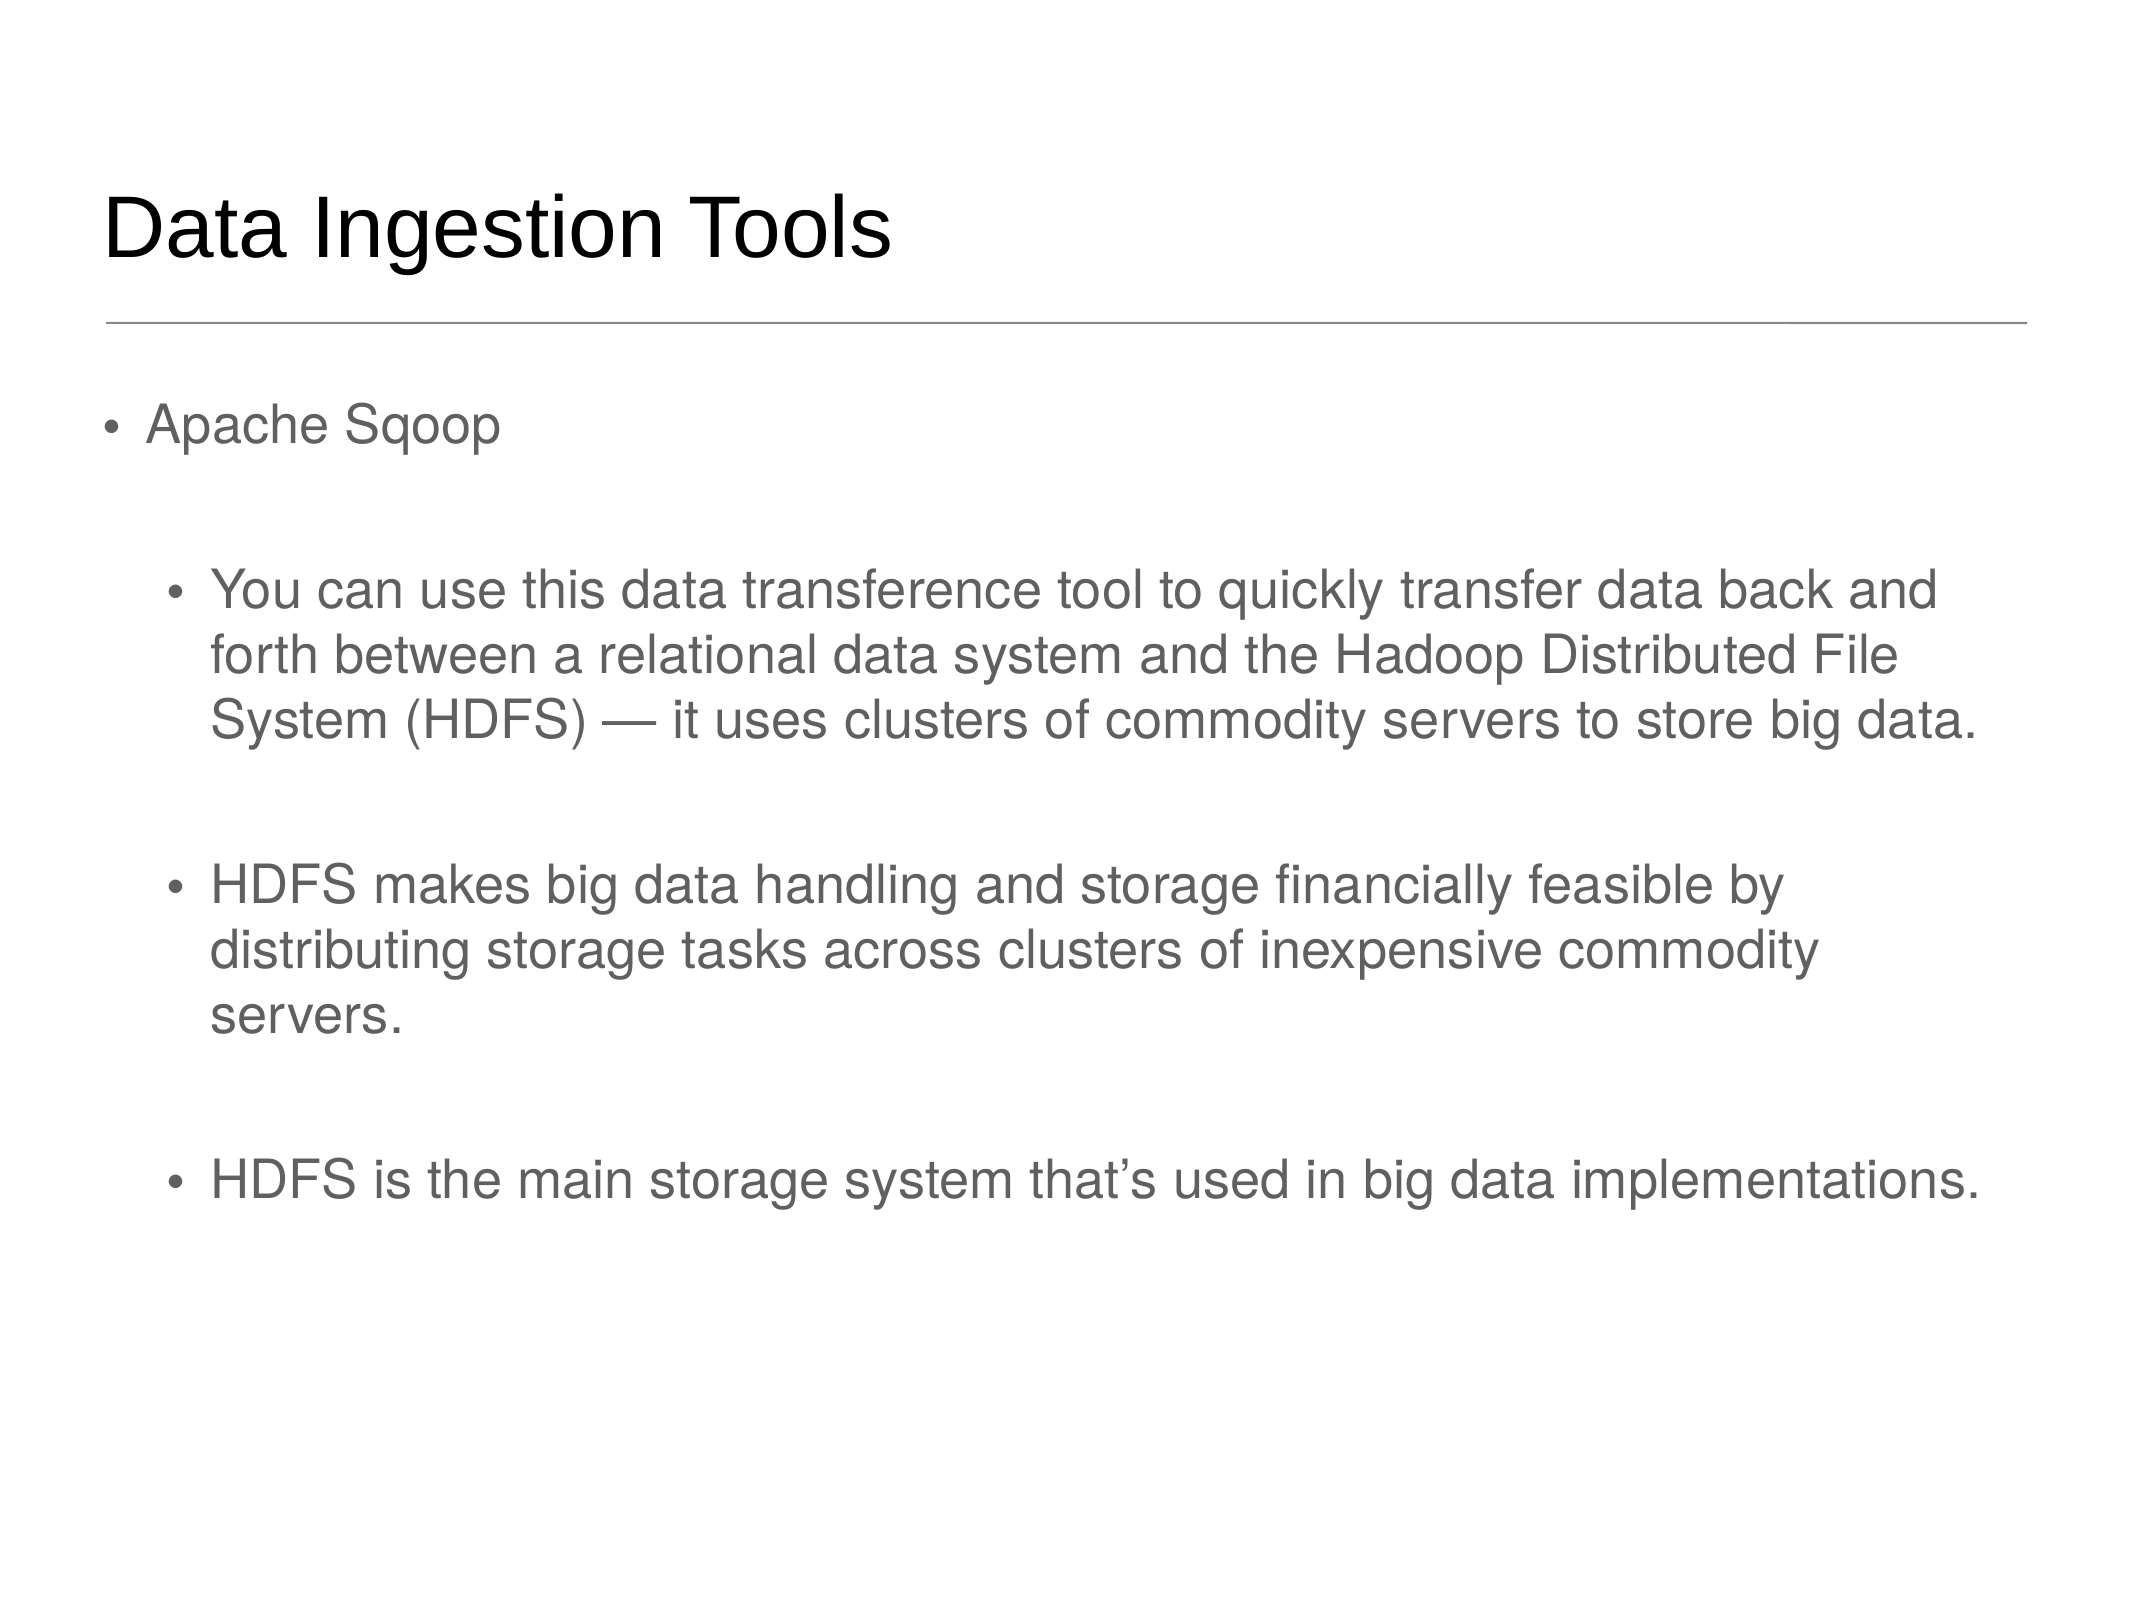

# Data Ingestion Tools
Apache Sqoop
You can use this data transference tool to quickly transfer data back and forth between a relational data system and the Hadoop Distributed File System (HDFS) — it uses clusters of commodity servers to store big data.
HDFS makes big data handling and storage financially feasible by distributing storage tasks across clusters of inexpensive commodity servers.
HDFS is the main storage system that’s used in big data implementations.